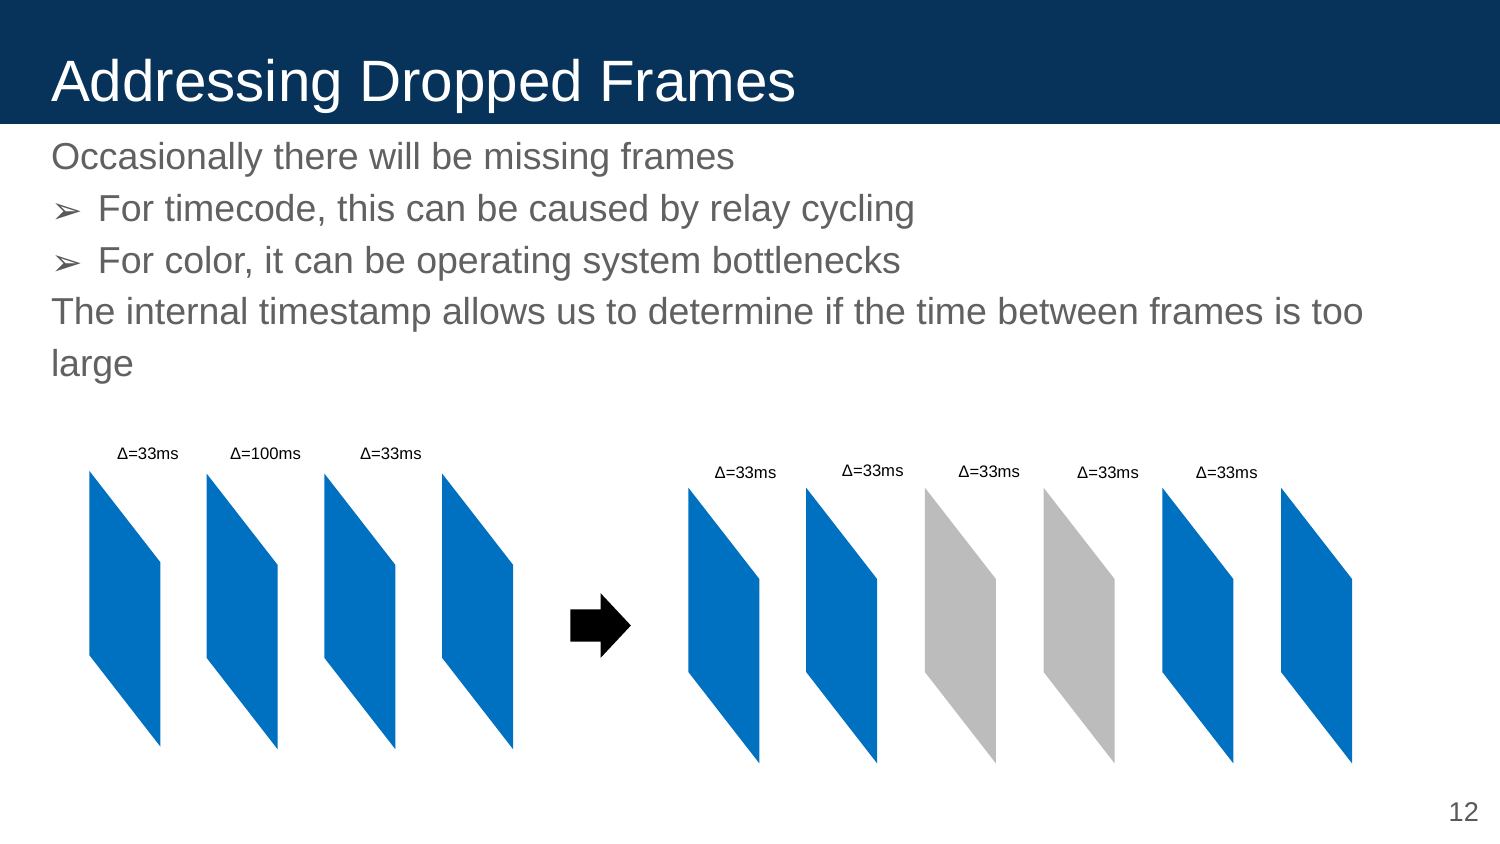

# Addressing Dropped Frames
Occasionally there will be missing frames
For timecode, this can be caused by relay cycling
For color, it can be operating system bottlenecks
The internal timestamp allows us to determine if the time between frames is too large

Δ=33ms
Δ=100ms
Δ=33ms
Δ=33ms
Δ=33ms
Δ=33ms
Δ=33ms
Δ=33ms

12